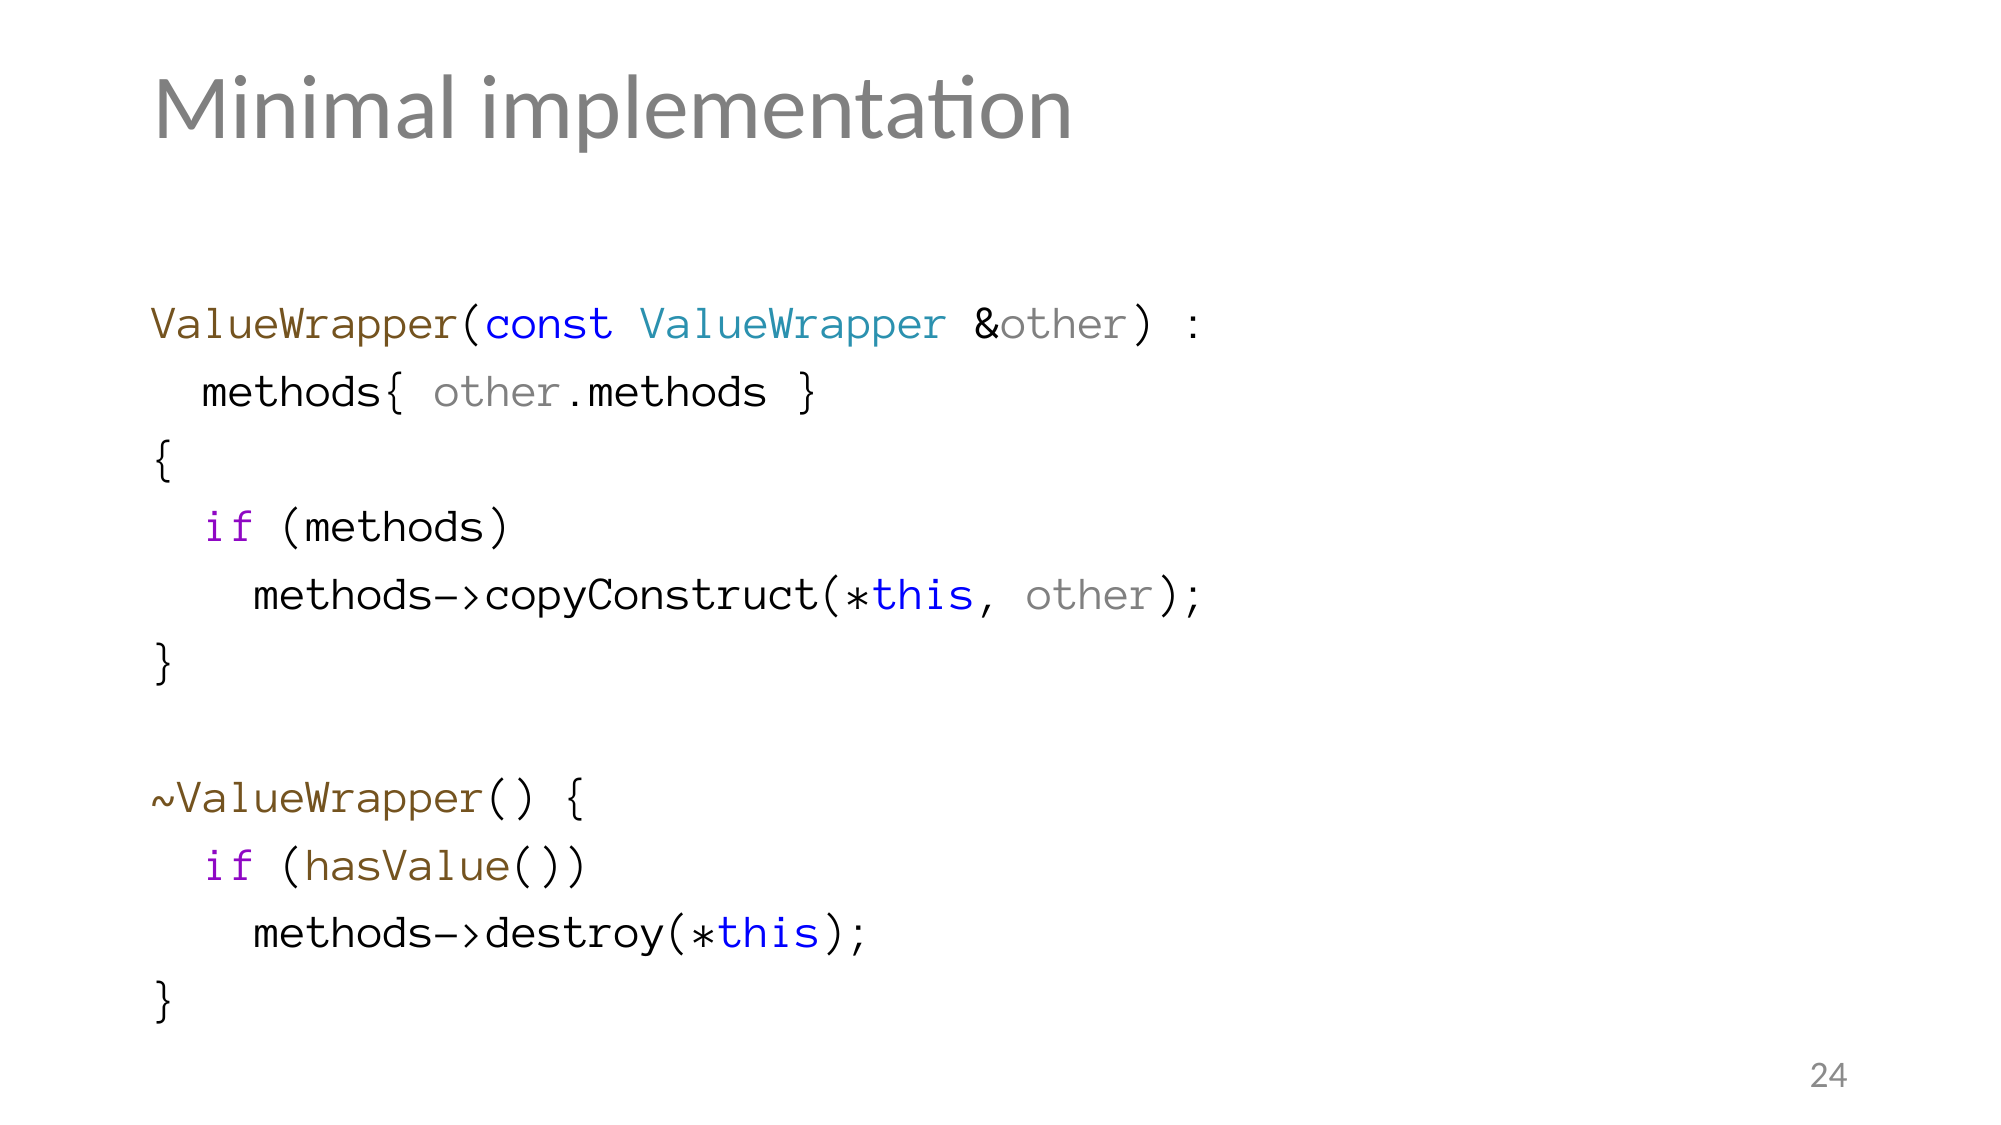

# Minimal implementation

ValueWrapper(const ValueWrapper &other) :
  methods{ other.methods }
{
  if (methods)
    methods->copyConstruct(*this, other);
}

~ValueWrapper() {
  if (hasValue())
    methods->destroy(*this);
}
24